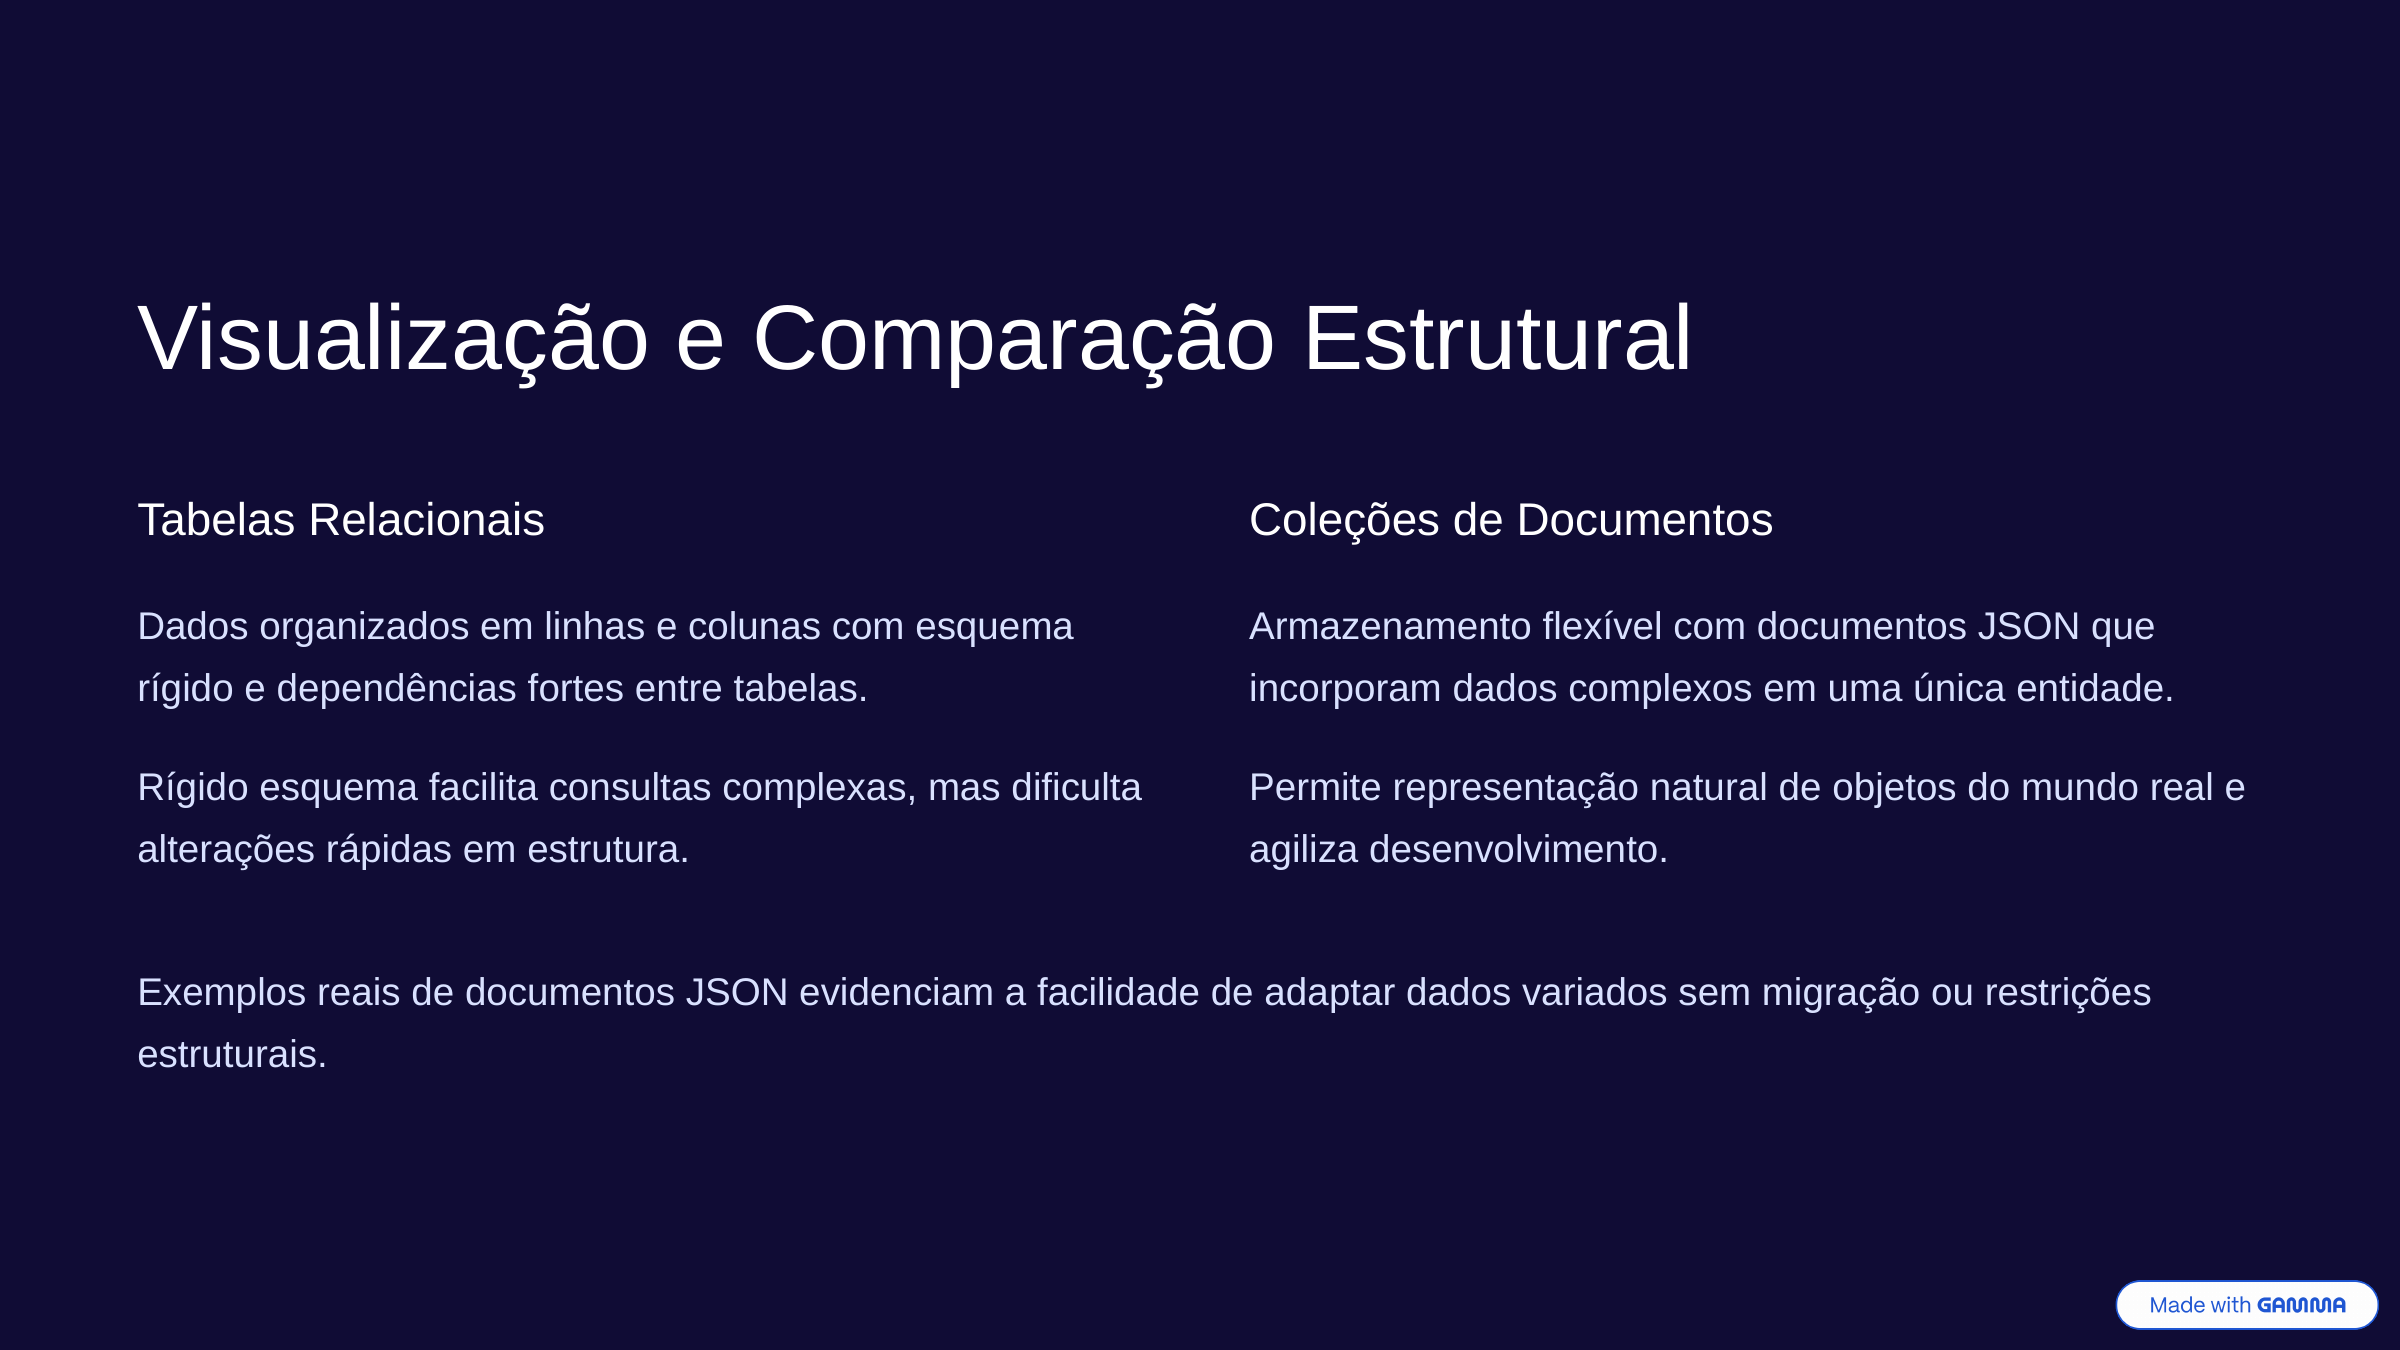

Visualização e Comparação Estrutural
Tabelas Relacionais
Coleções de Documentos
Dados organizados em linhas e colunas com esquema rígido e dependências fortes entre tabelas.
Armazenamento flexível com documentos JSON que incorporam dados complexos em uma única entidade.
Rígido esquema facilita consultas complexas, mas dificulta alterações rápidas em estrutura.
Permite representação natural de objetos do mundo real e agiliza desenvolvimento.
Exemplos reais de documentos JSON evidenciam a facilidade de adaptar dados variados sem migração ou restrições estruturais.